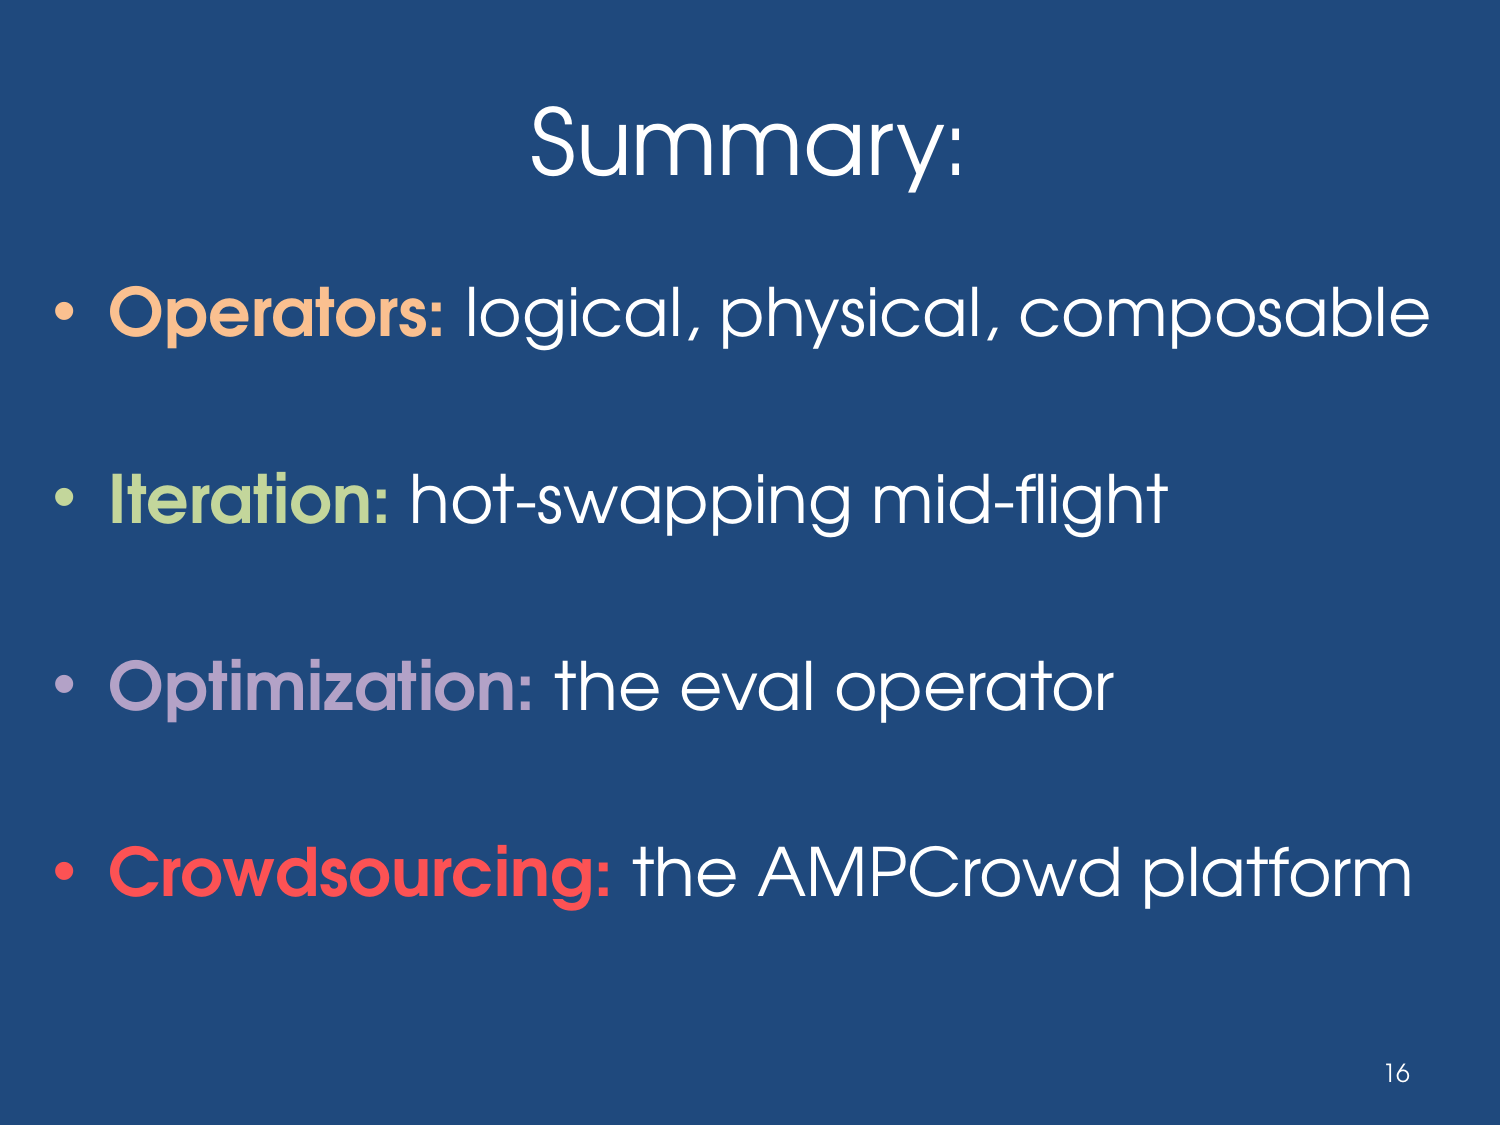

# Summary:
Operators: logical, physical, composable

Iteration: hot-swapping mid-flight

Optimization: the eval operator

Crowdsourcing: the AMPCrowd platform
16